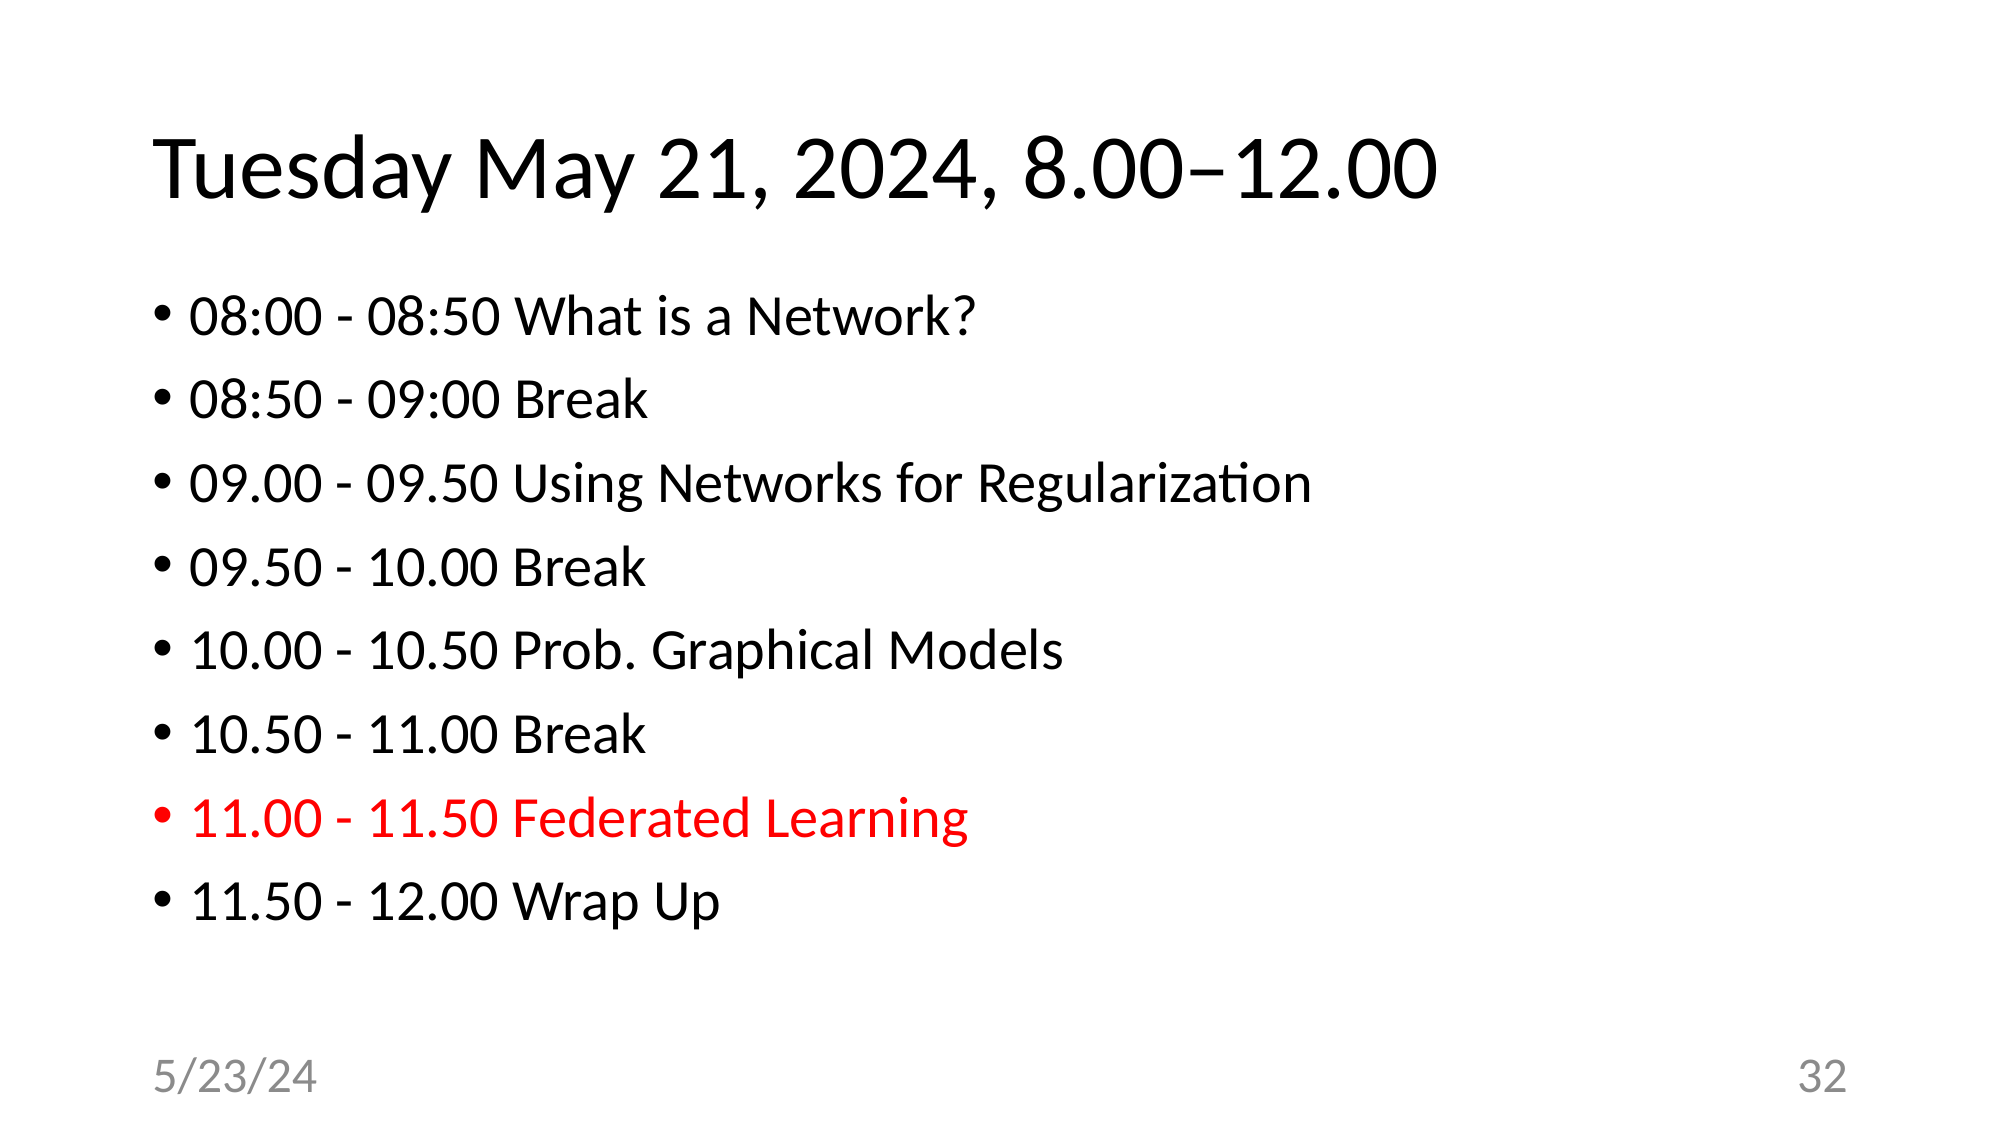

# Tuesday May 21, 2024, 8.00–12.00
08:00 - 08:50 What is a Network?
08:50 - 09:00 Break
09.00 - 09.50 Using Networks for Regularization
09.50 - 10.00 Break
10.00 - 10.50 Prob. Graphical Models
10.50 - 11.00 Break
11.00 - 11.50 Federated Learning
11.50 - 12.00 Wrap Up

5/23/24
32